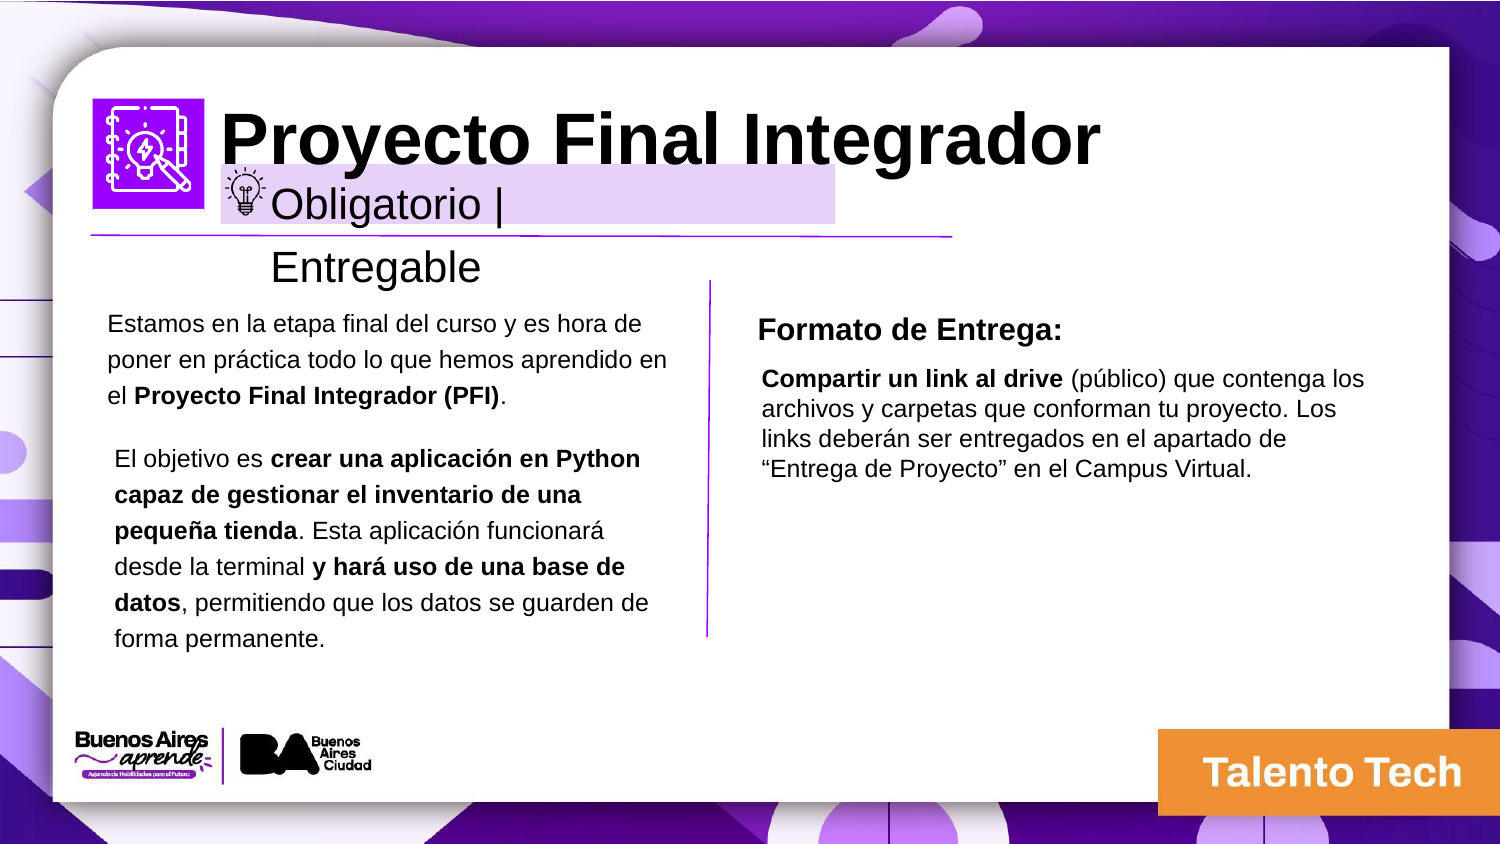

Proyecto Final Integrador

Obligatorio | Entregable

Estamos en la etapa final del curso y es hora de poner en práctica todo lo que hemos aprendido en el Proyecto Final Integrador (PFI).
Formato de Entrega:
Compartir un link al drive (público) que contenga los archivos y carpetas que conforman tu proyecto. Los links deberán ser entregados en el apartado de “Entrega de Proyecto” en el Campus Virtual.
El objetivo es crear una aplicación en Python capaz de gestionar el inventario de una pequeña tienda. Esta aplicación funcionará desde la terminal y hará uso de una base de datos, permitiendo que los datos se guarden de forma permanente.